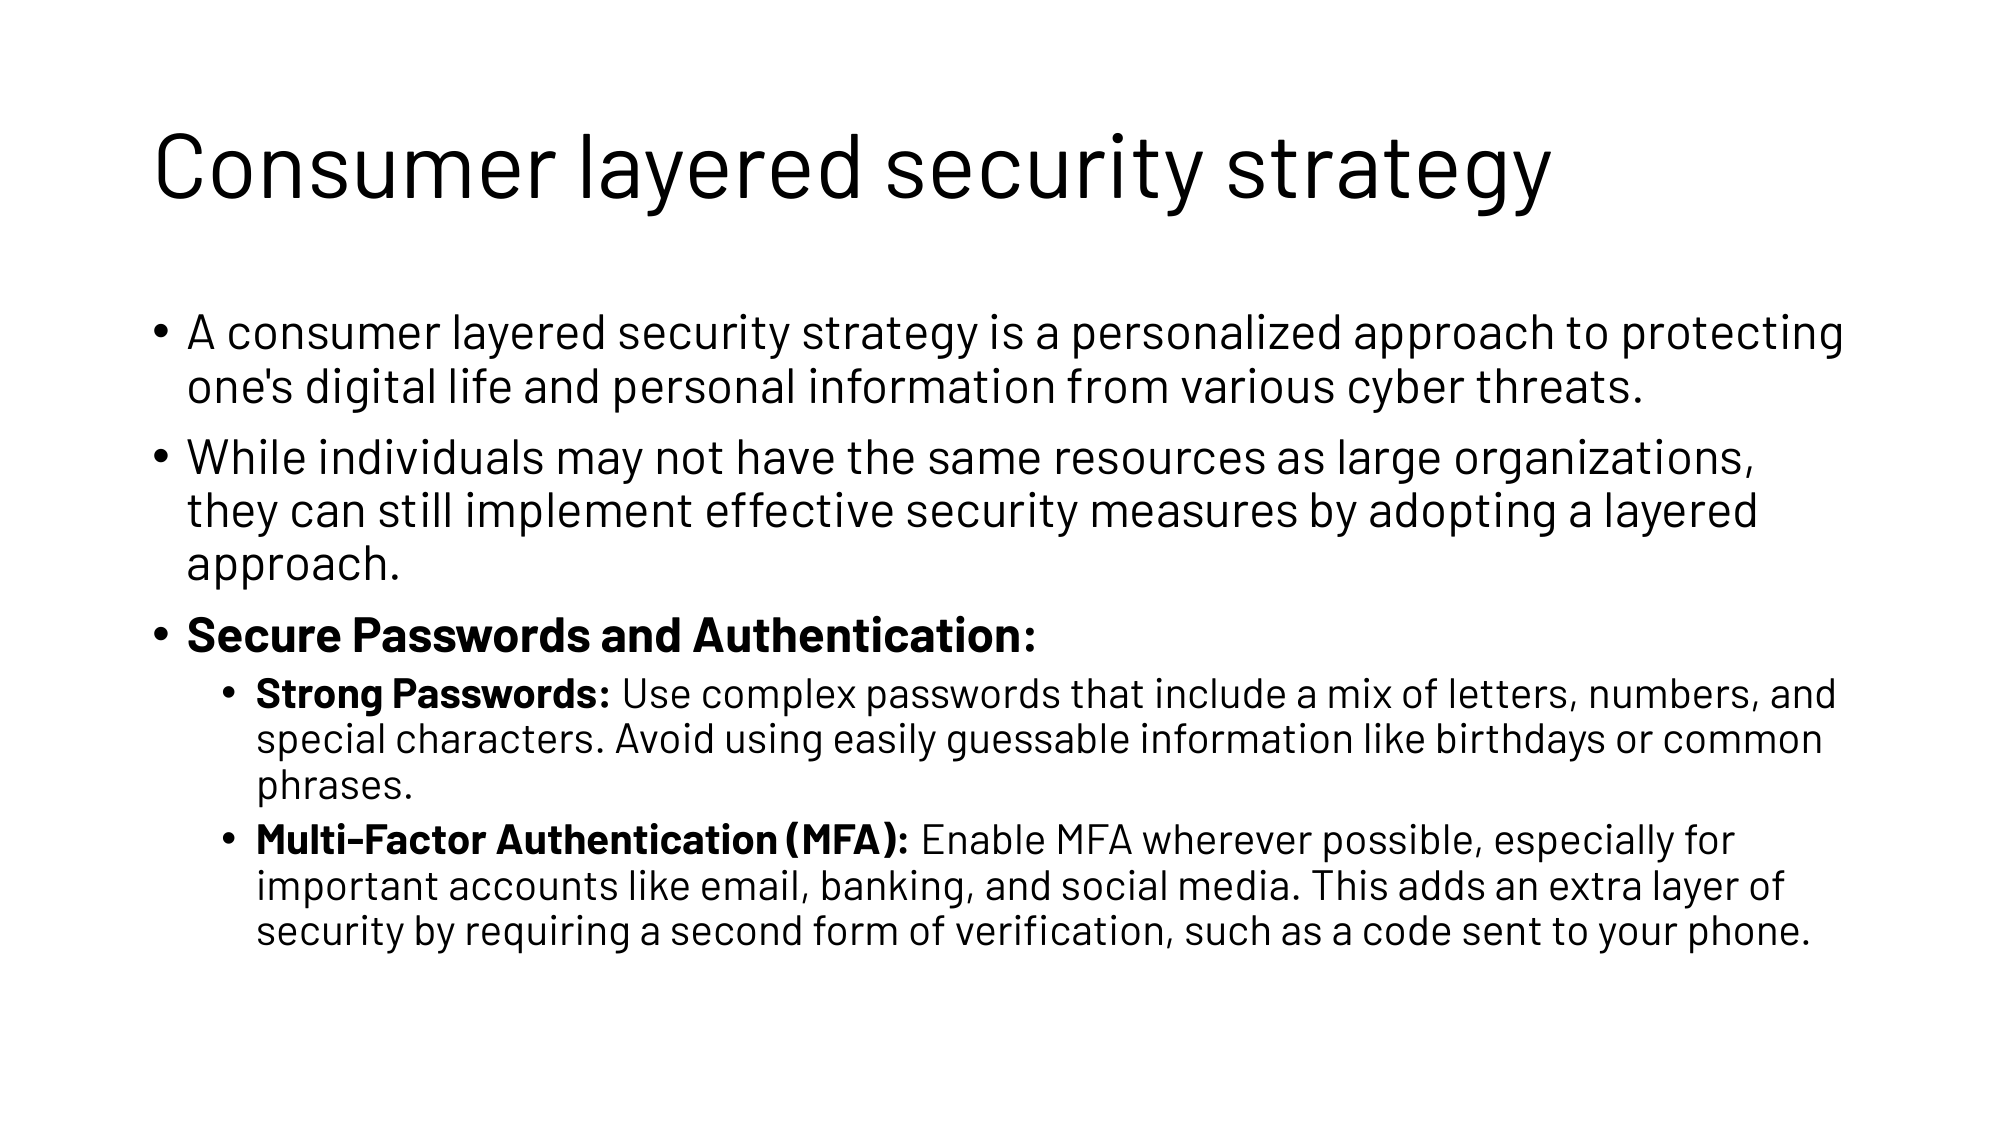

# Consumer layered security strategy
A consumer layered security strategy is a personalized approach to protecting one's digital life and personal information from various cyber threats.
While individuals may not have the same resources as large organizations, they can still implement effective security measures by adopting a layered approach.
Secure Passwords and Authentication:
Strong Passwords: Use complex passwords that include a mix of letters, numbers, and special characters. Avoid using easily guessable information like birthdays or common phrases.
Multi-Factor Authentication (MFA): Enable MFA wherever possible, especially for important accounts like email, banking, and social media. This adds an extra layer of security by requiring a second form of verification, such as a code sent to your phone.